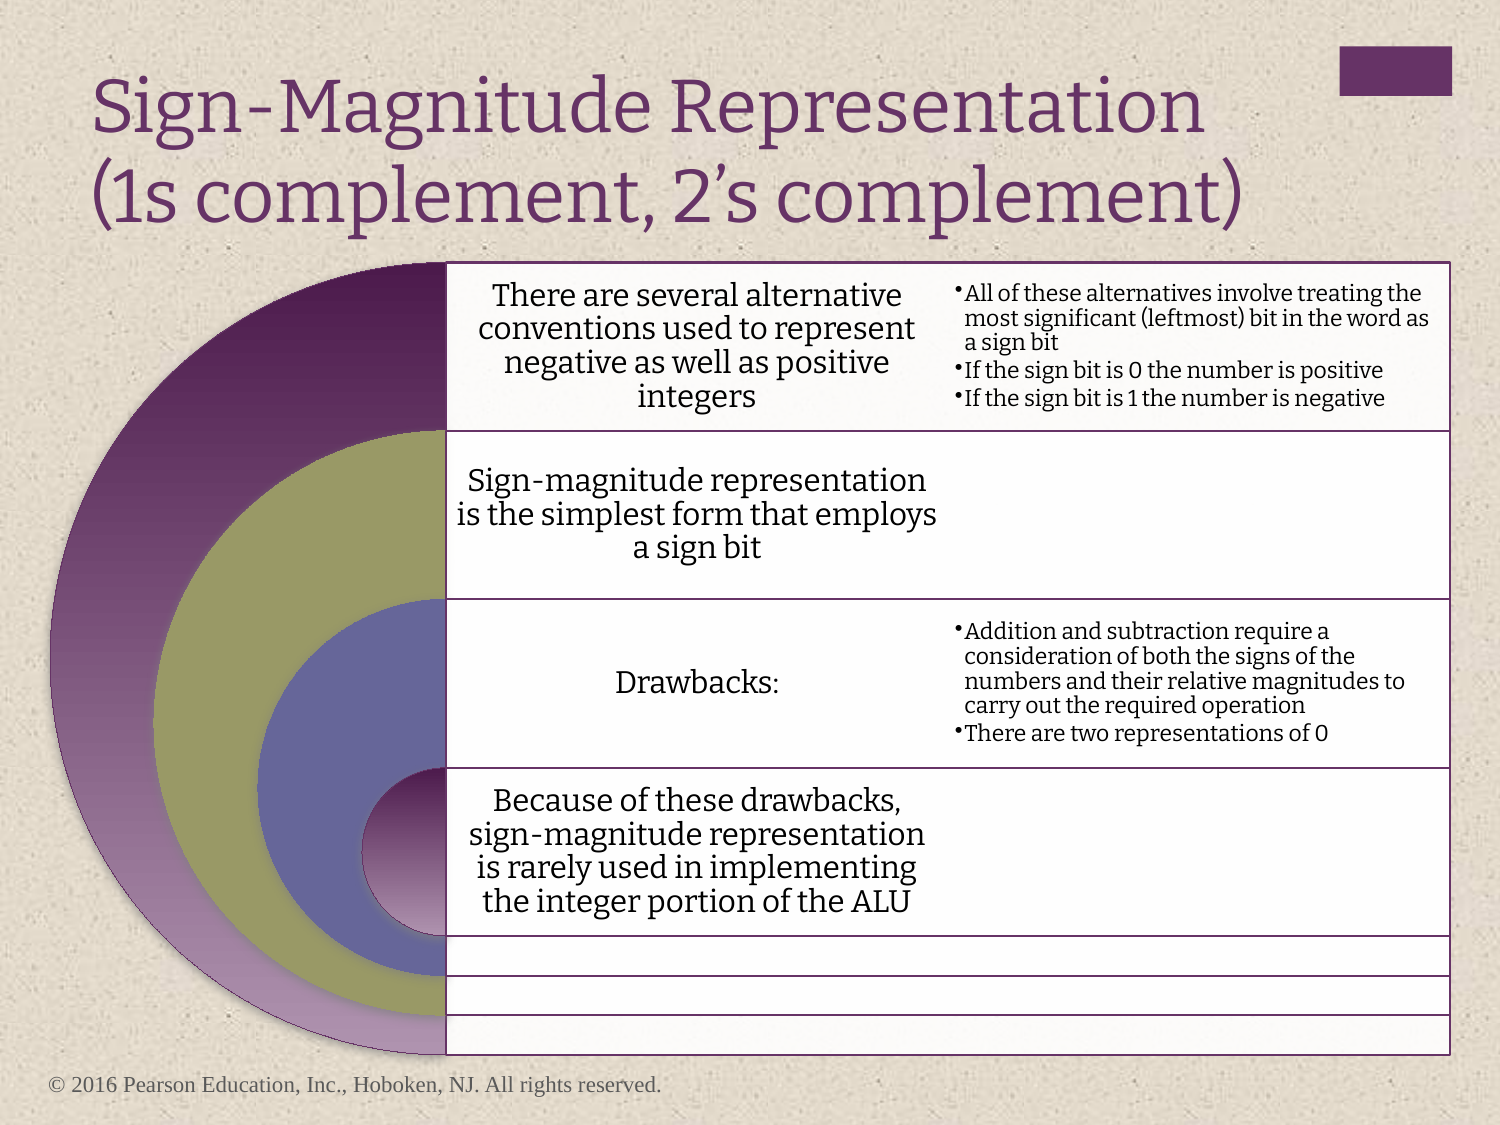

Sign-Magnitude Representation
(1s complement, 2’s complement)
There are several alternative conventions used to represent negative as well as positive integers
Sign-magnitude representation is the simplest form that employs a sign bit
Drawbacks:
Because of these drawbacks, sign-magnitude representation is rarely used in implementing the integer portion of the ALU
All of these alternatives involve treating the most significant (leftmost) bit in the word as a sign bit
If the sign bit is 0 the number is positive
If the sign bit is 1 the number is negative
Addition and subtraction require a consideration of both the signs of the numbers and their relative magnitudes to carry out the required operation
There are two representations of 0
© 2016 Pearson Education, Inc., Hoboken, NJ. All rights reserved.